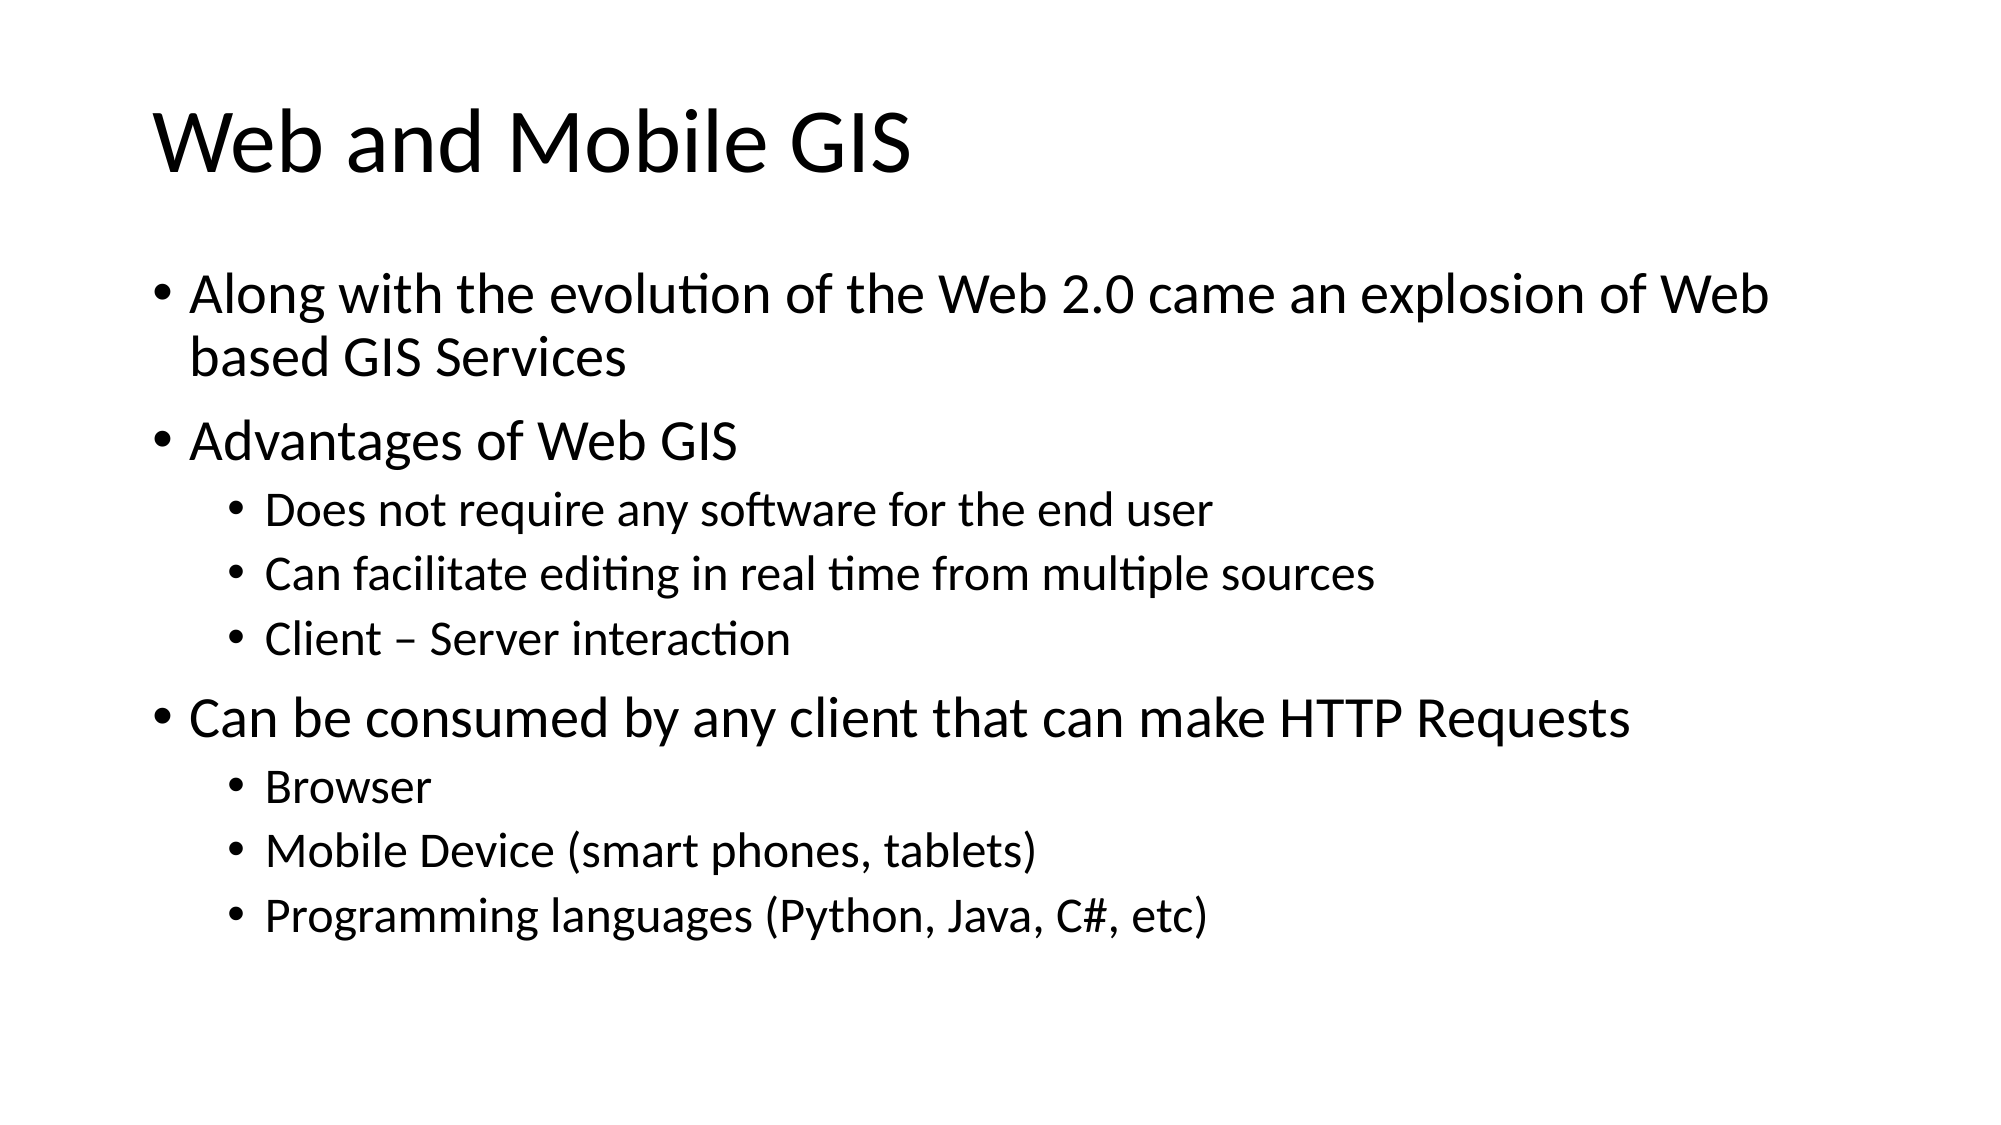

# Web and Mobile GIS
Along with the evolution of the Web 2.0 came an explosion of Web based GIS Services
Advantages of Web GIS
Does not require any software for the end user
Can facilitate editing in real time from multiple sources
Client – Server interaction
Can be consumed by any client that can make HTTP Requests
Browser
Mobile Device (smart phones, tablets)
Programming languages (Python, Java, C#, etc)